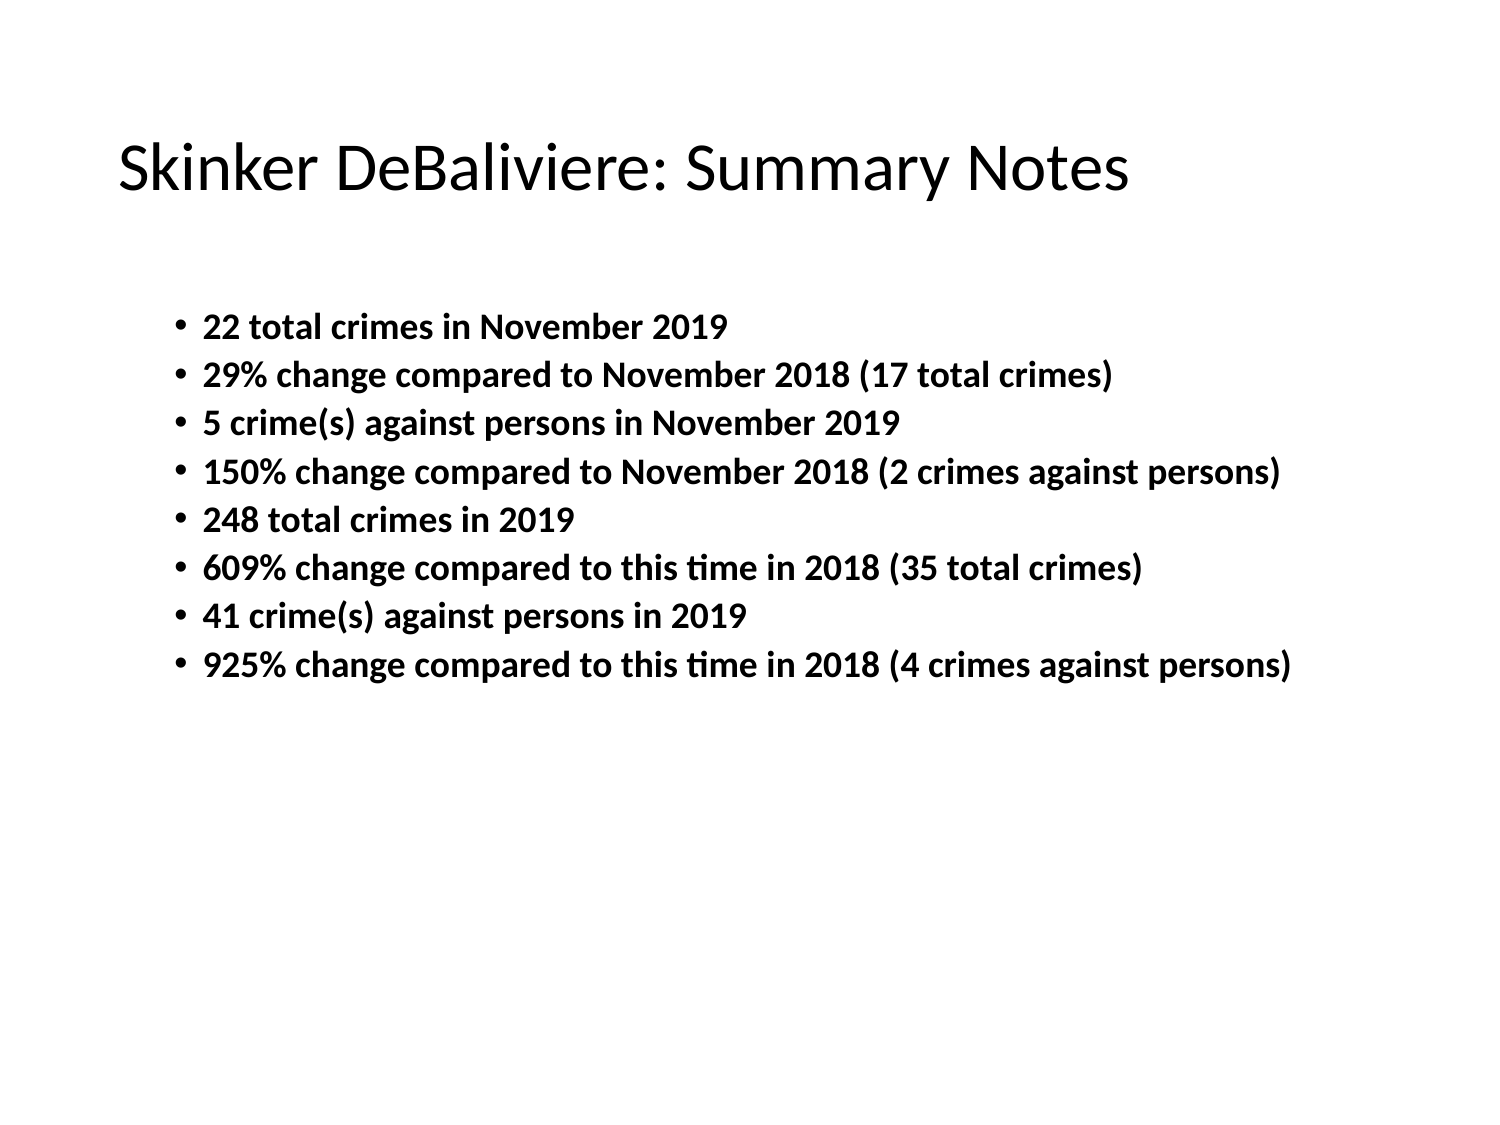

# Skinker DeBaliviere: Summary Notes
22 total crimes in November 2019
29% change compared to November 2018 (17 total crimes)
5 crime(s) against persons in November 2019
150% change compared to November 2018 (2 crimes against persons)
248 total crimes in 2019
609% change compared to this time in 2018 (35 total crimes)
41 crime(s) against persons in 2019
925% change compared to this time in 2018 (4 crimes against persons)